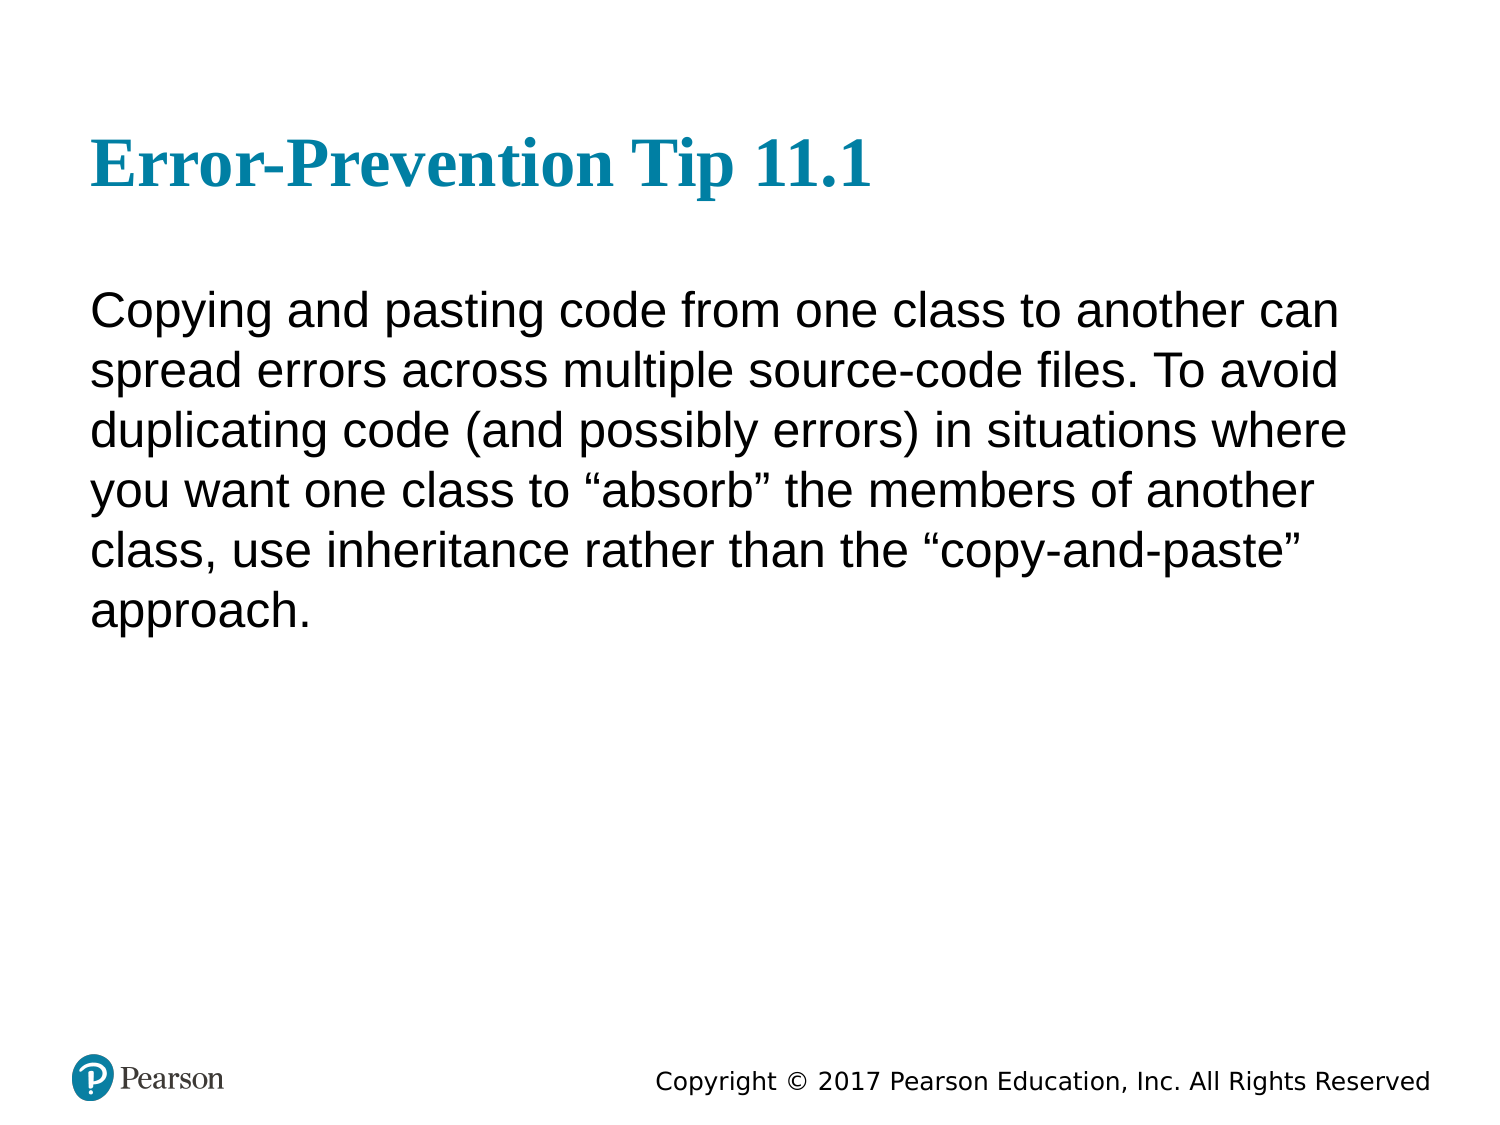

# Error-Prevention Tip 11.1
Copying and pasting code from one class to another can spread errors across multiple source-code files. To avoid duplicating code (and possibly errors) in situations where you want one class to “absorb” the members of another class, use inheritance rather than the “copy-and-paste” approach.